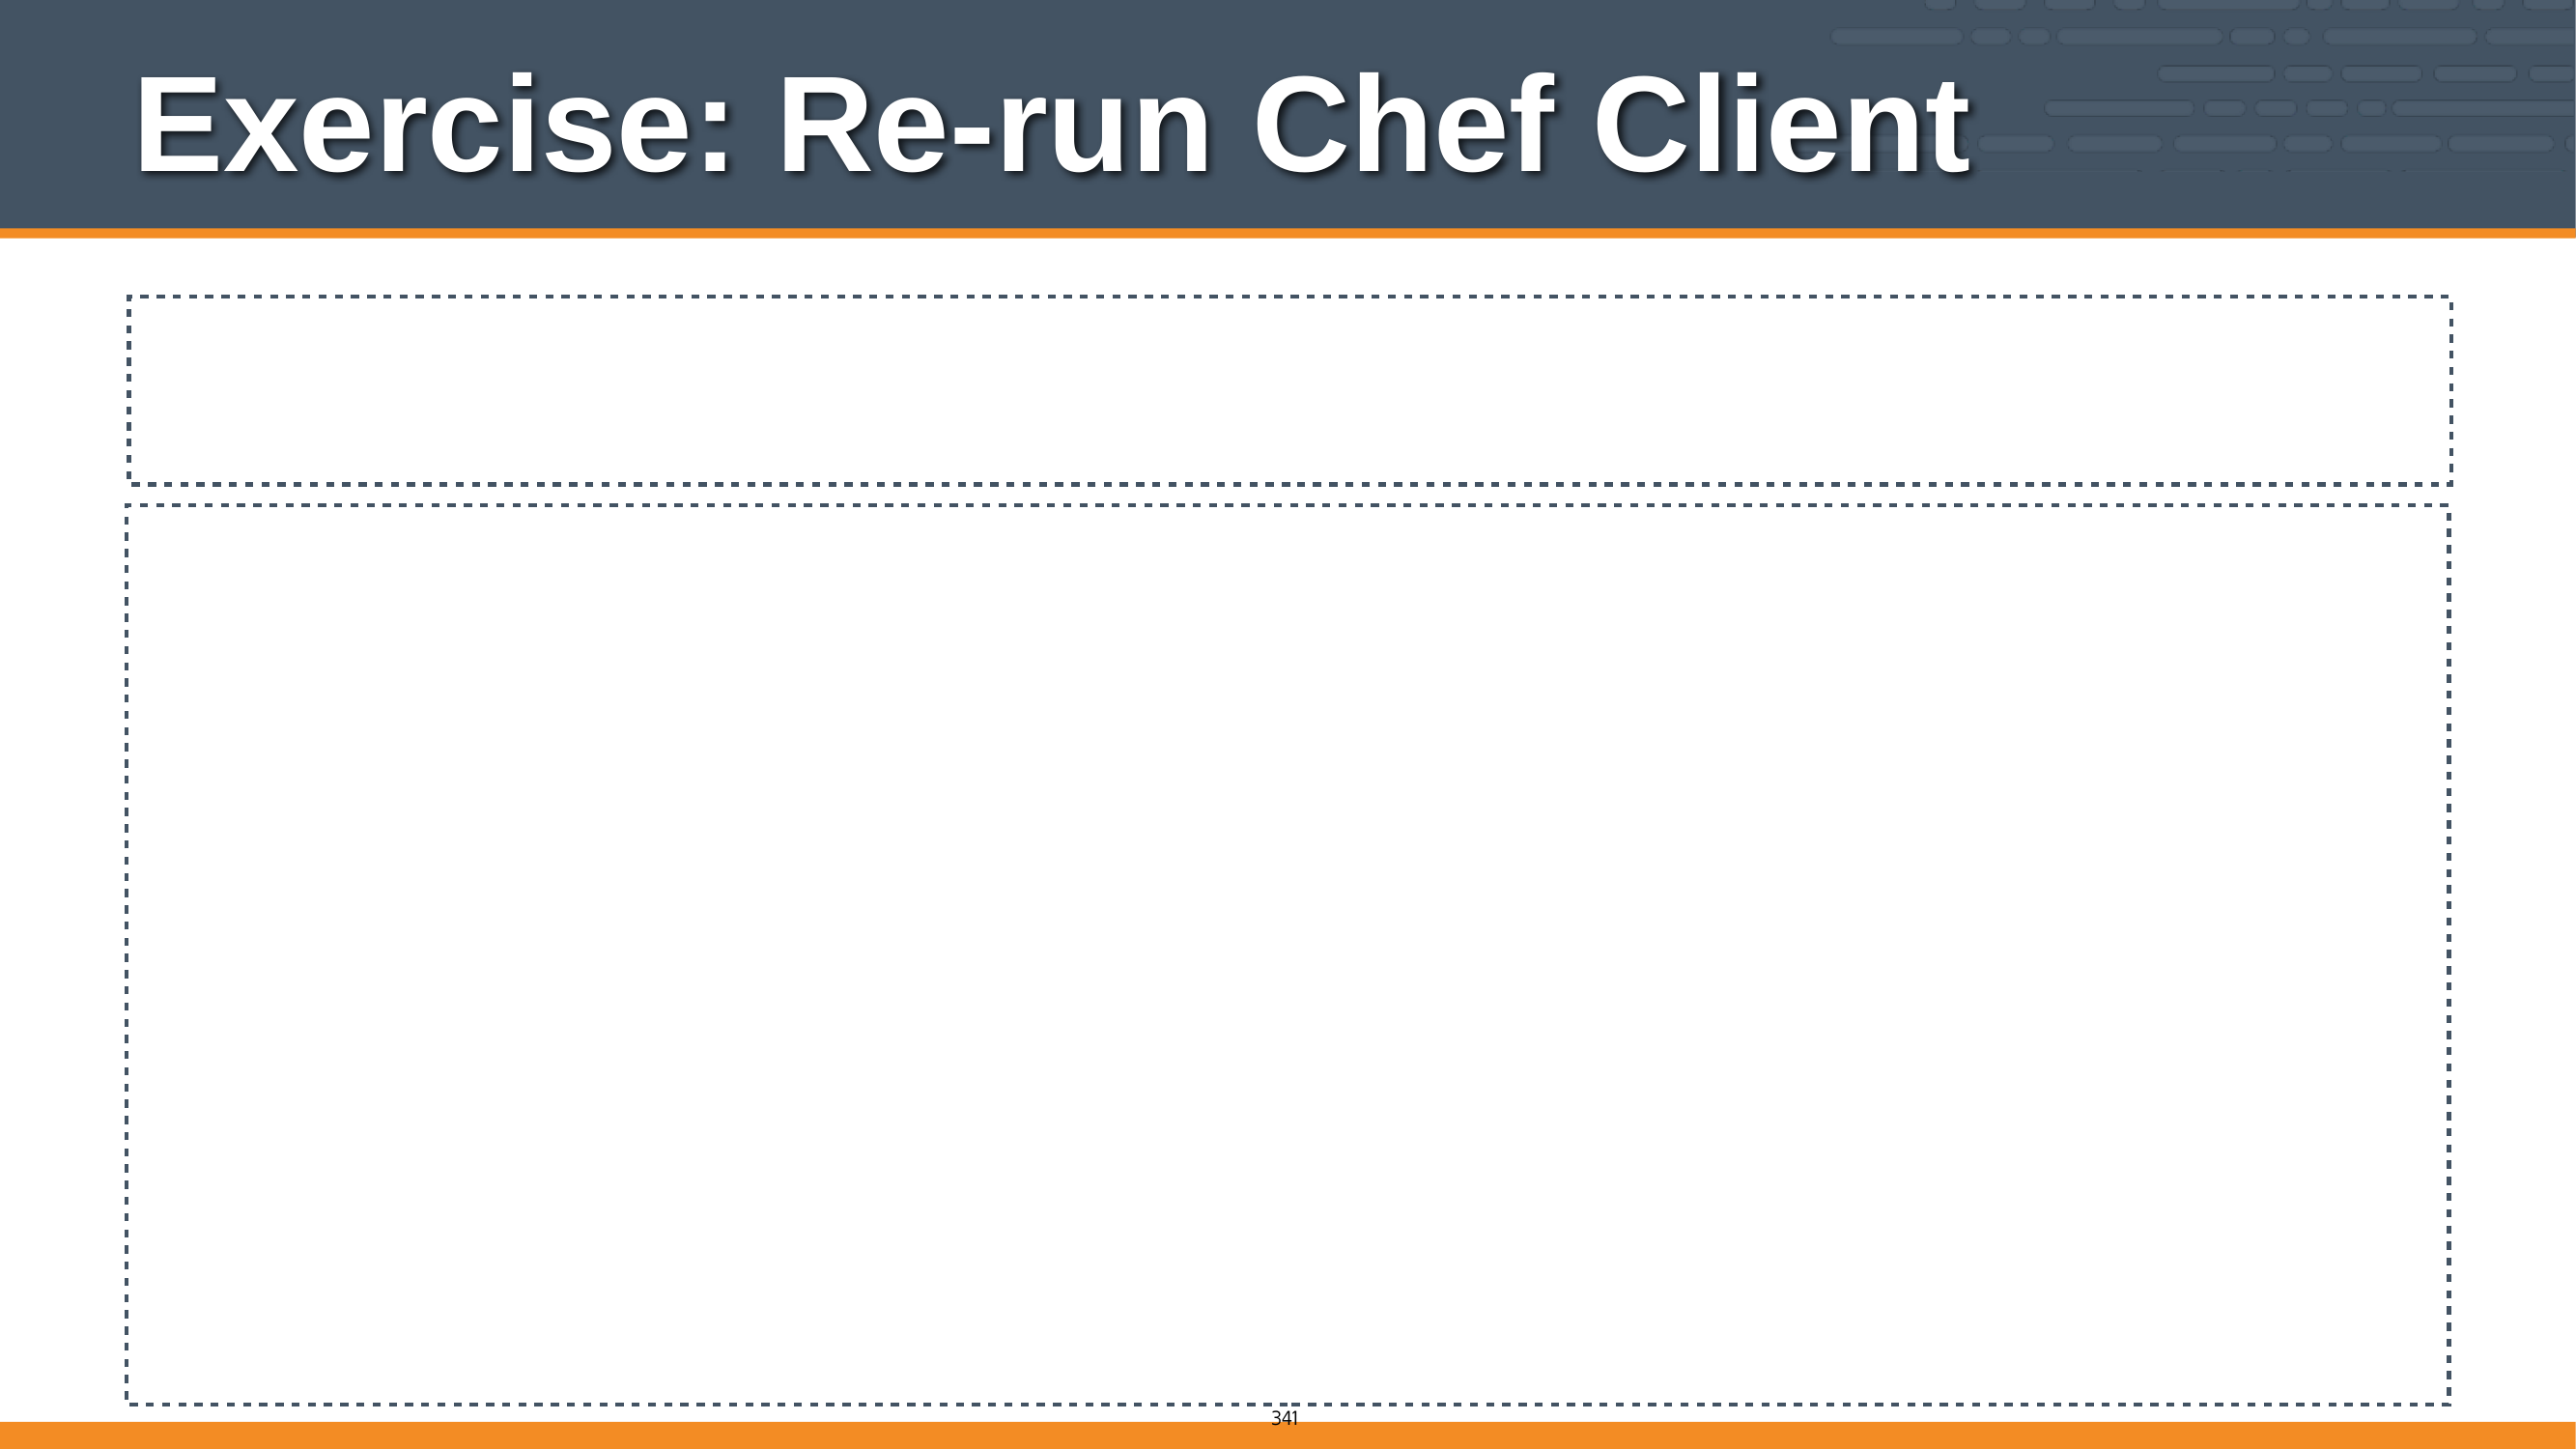

# Exercise: Re-run Chef Client
chef@node1:~$ sudo chef-client
Starting Chef Client, version 11.8.2
resolving cookbooks for run list: ["apache"]
...
Recipe: apache::default
  * package[httpd] action install (up to date)
  * service[httpd] action enable (up to date)
  * service[httpd] action start (up to date)
  * cookbook_file[/var/www/html/index.html] action create
    - update content in file /var/www/html/index.html from 478a29 to 153183
        --- /var/www/html/index.html	2014-01-07 04:31:24.049155232 -0500
        +++ /tmp/.index.html20140107-12296-11u8kv7	2014-01-07 04:32:45.605669431 -0500
        @@ -1,8 +1,8 @@
         <html>
          <body>
           <h1>Hello, world!</h1>
        -   <h2>This is index1.html</h2>
        -    <p>We configured this in the attributes file</p>
        +   <h2>This is index2.html</h2>
        +    <p>We configured this in the recipe</p>
          </body>
         </html>
    - restore selinux security context

Chef Client finished, 1 resources updated
341